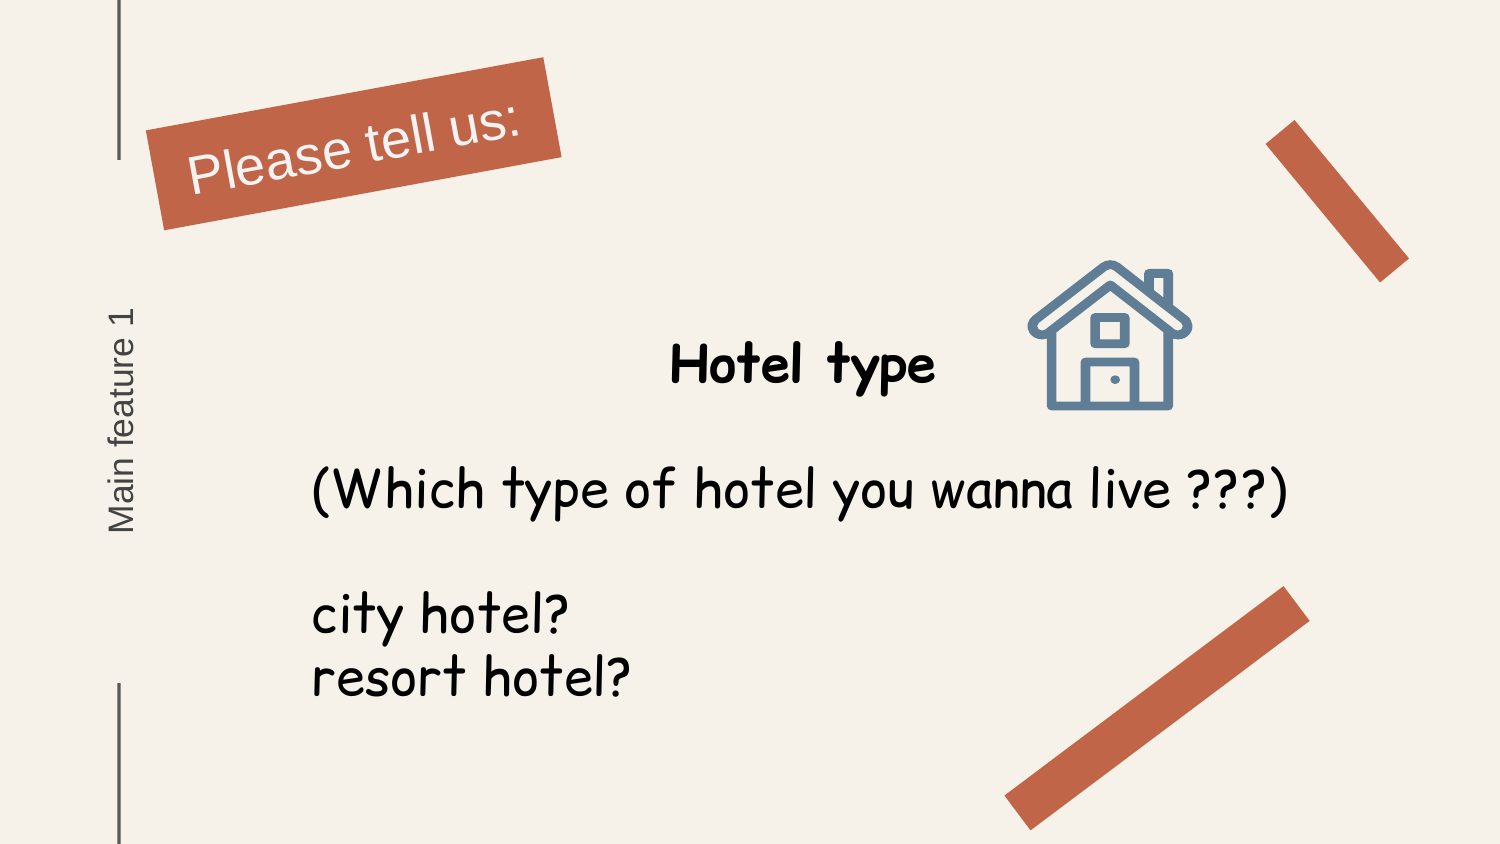

Please tell us:

Hotel type

(Which type of hotel you wanna live ???)

city hotel?
resort hotel?
# Main feature 1